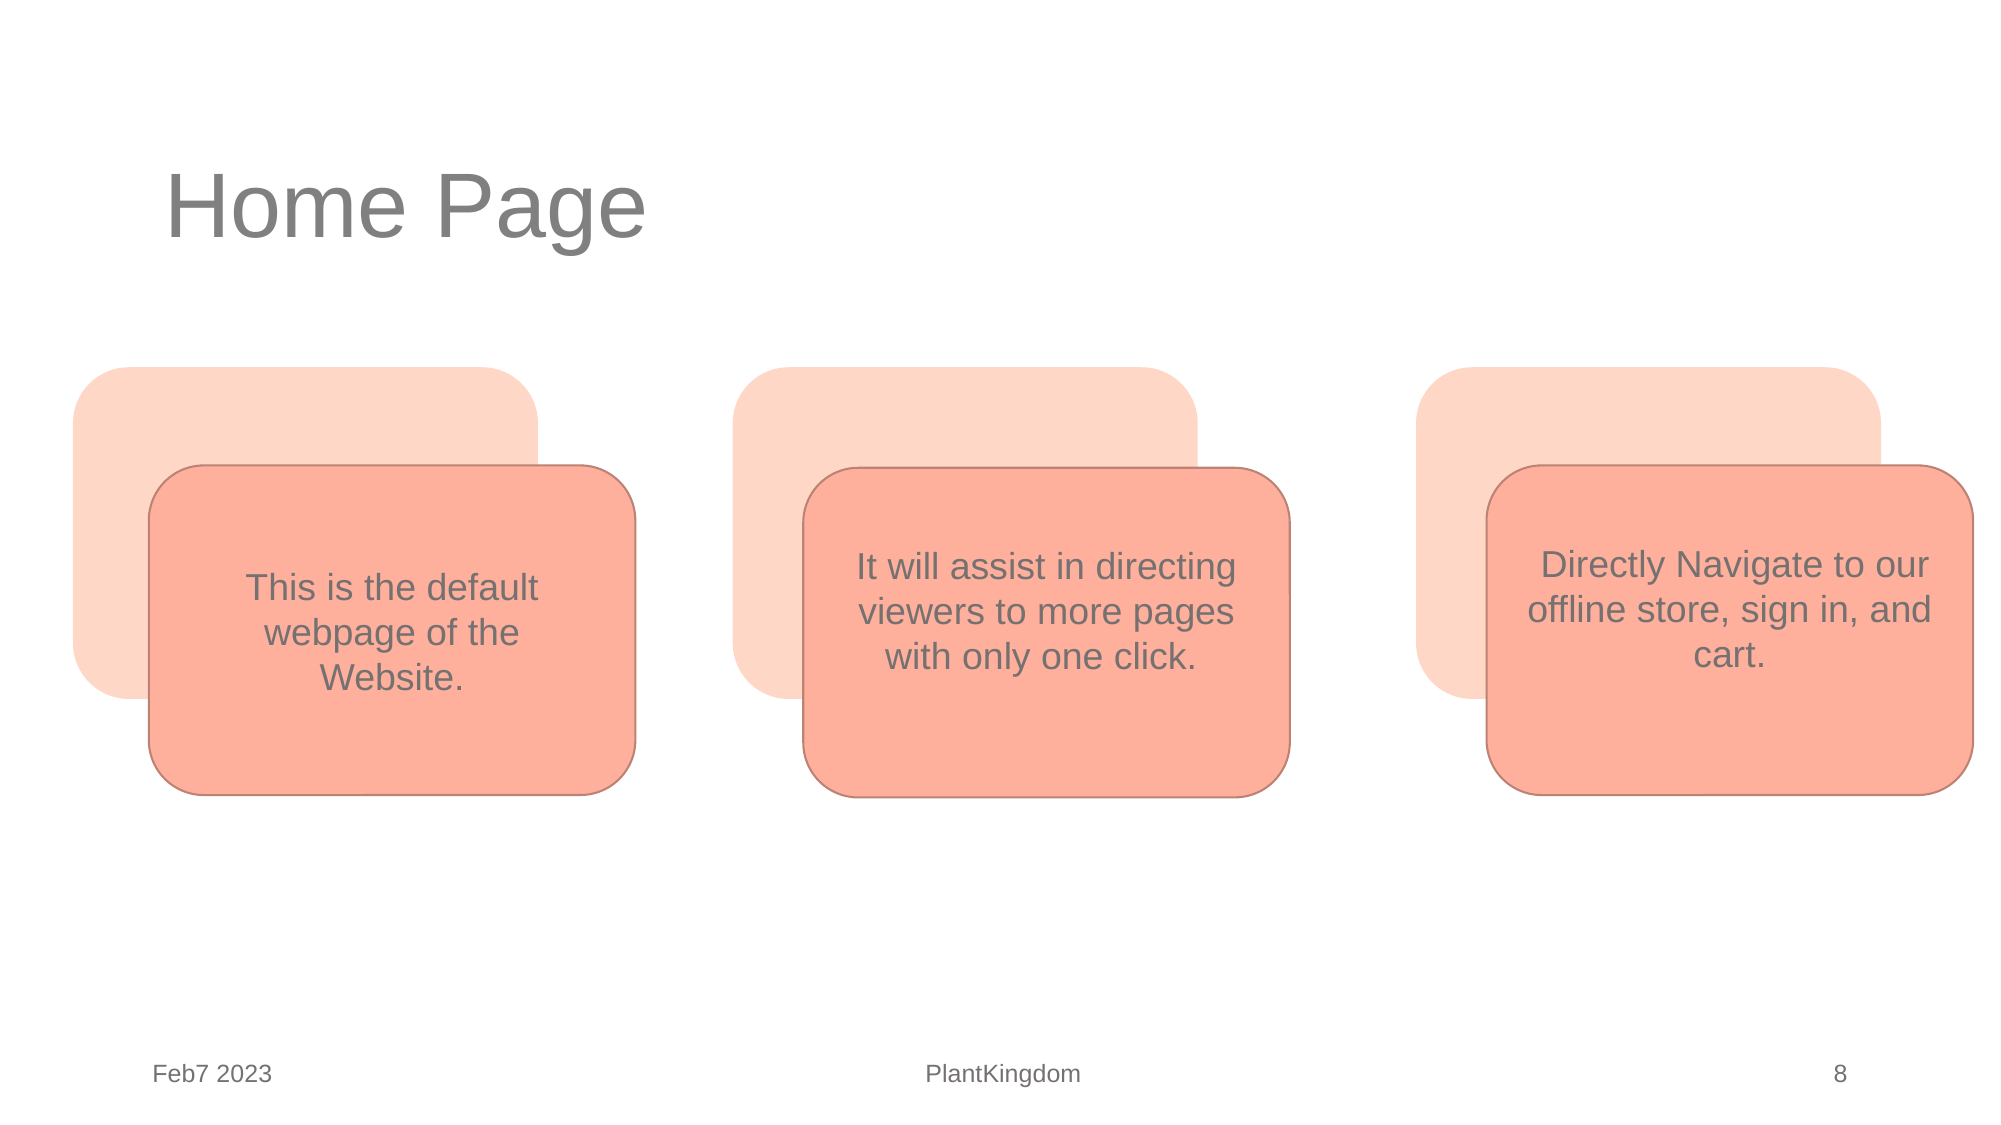

# Home Page

This is the default
webpage of the
Website.
 Directly Navigate to our offline store, sign in, and cart.

It will assist in directing viewers to more pages with only one click.

Feb7 2023
 PlantKingdom
8